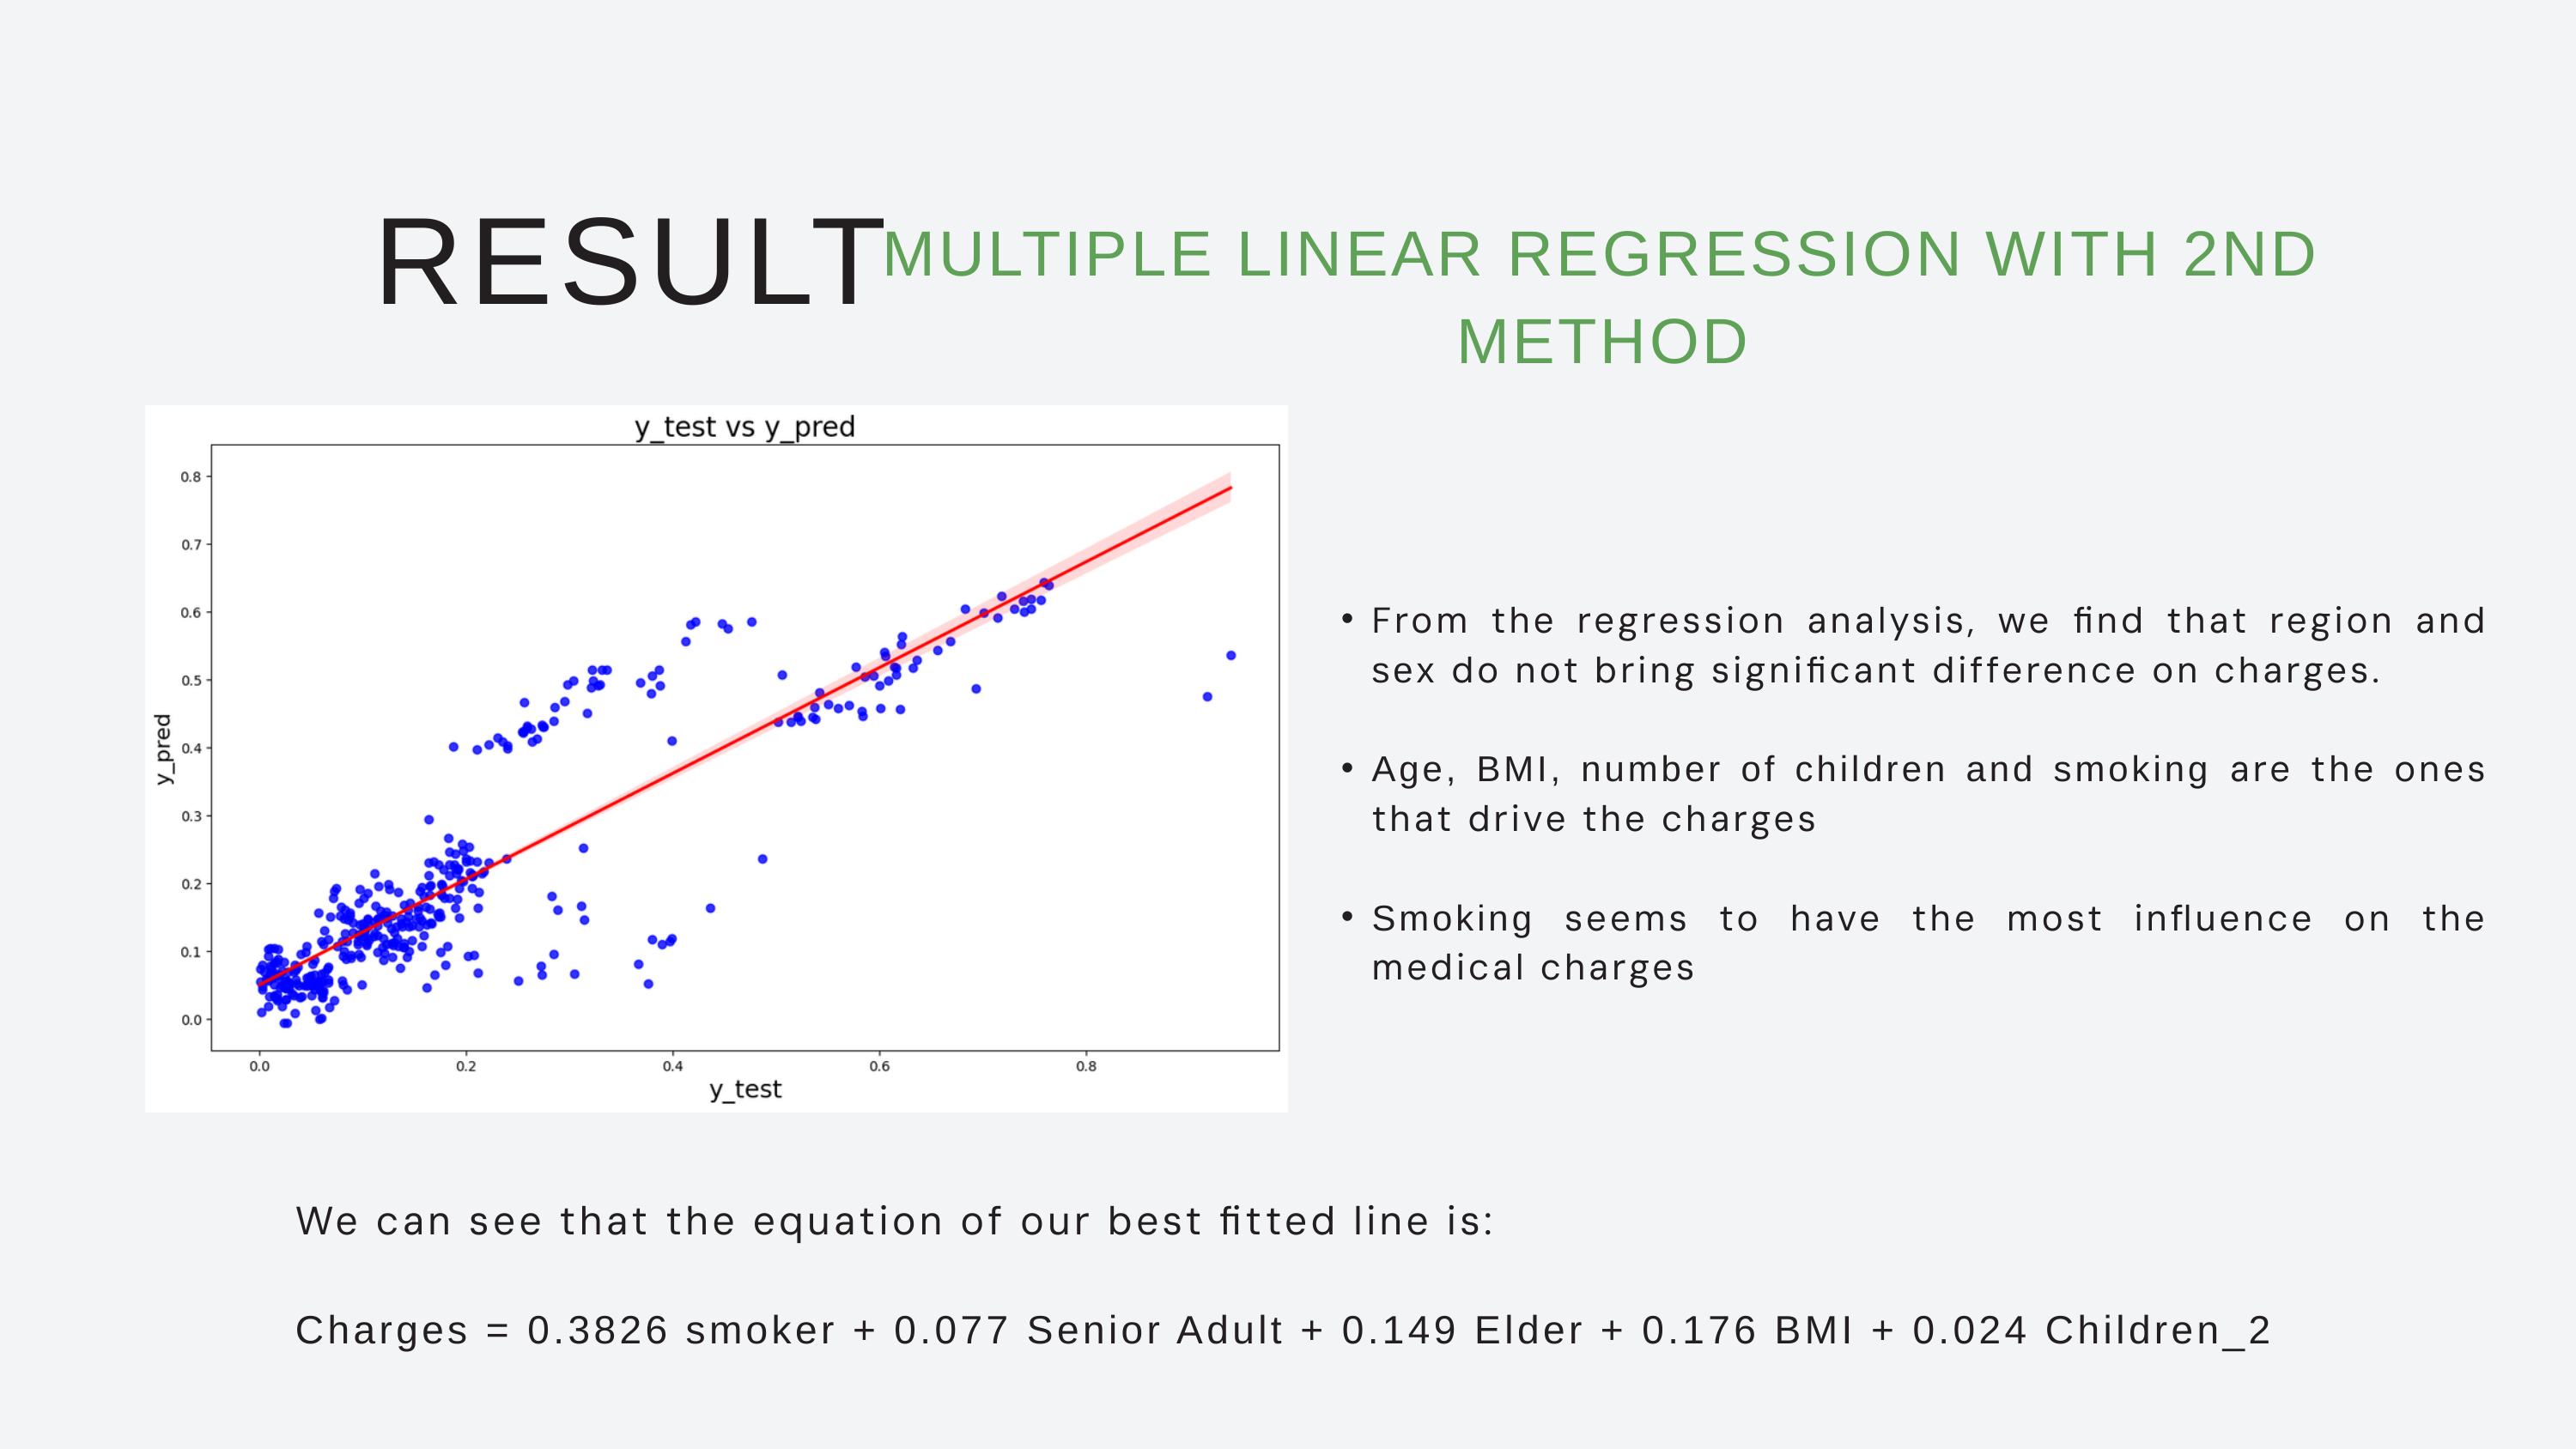

RESULT
MULTIPLE LINEAR REGRESSION WITH 2ND METHOD

From the regression analysis, we ﬁnd that region and sex do not bring signiﬁcant difference on charges.

Age, BMI, number of children and smoking are the ones that drive the charges

Smoking seems to have the most inﬂuence on the medical charges
We can see that the equation of our best fitted line is:

Charges = 0.3826 smoker + 0.077 Senior Adult + 0.149 Elder + 0.176 BMI + 0.024 Children_2